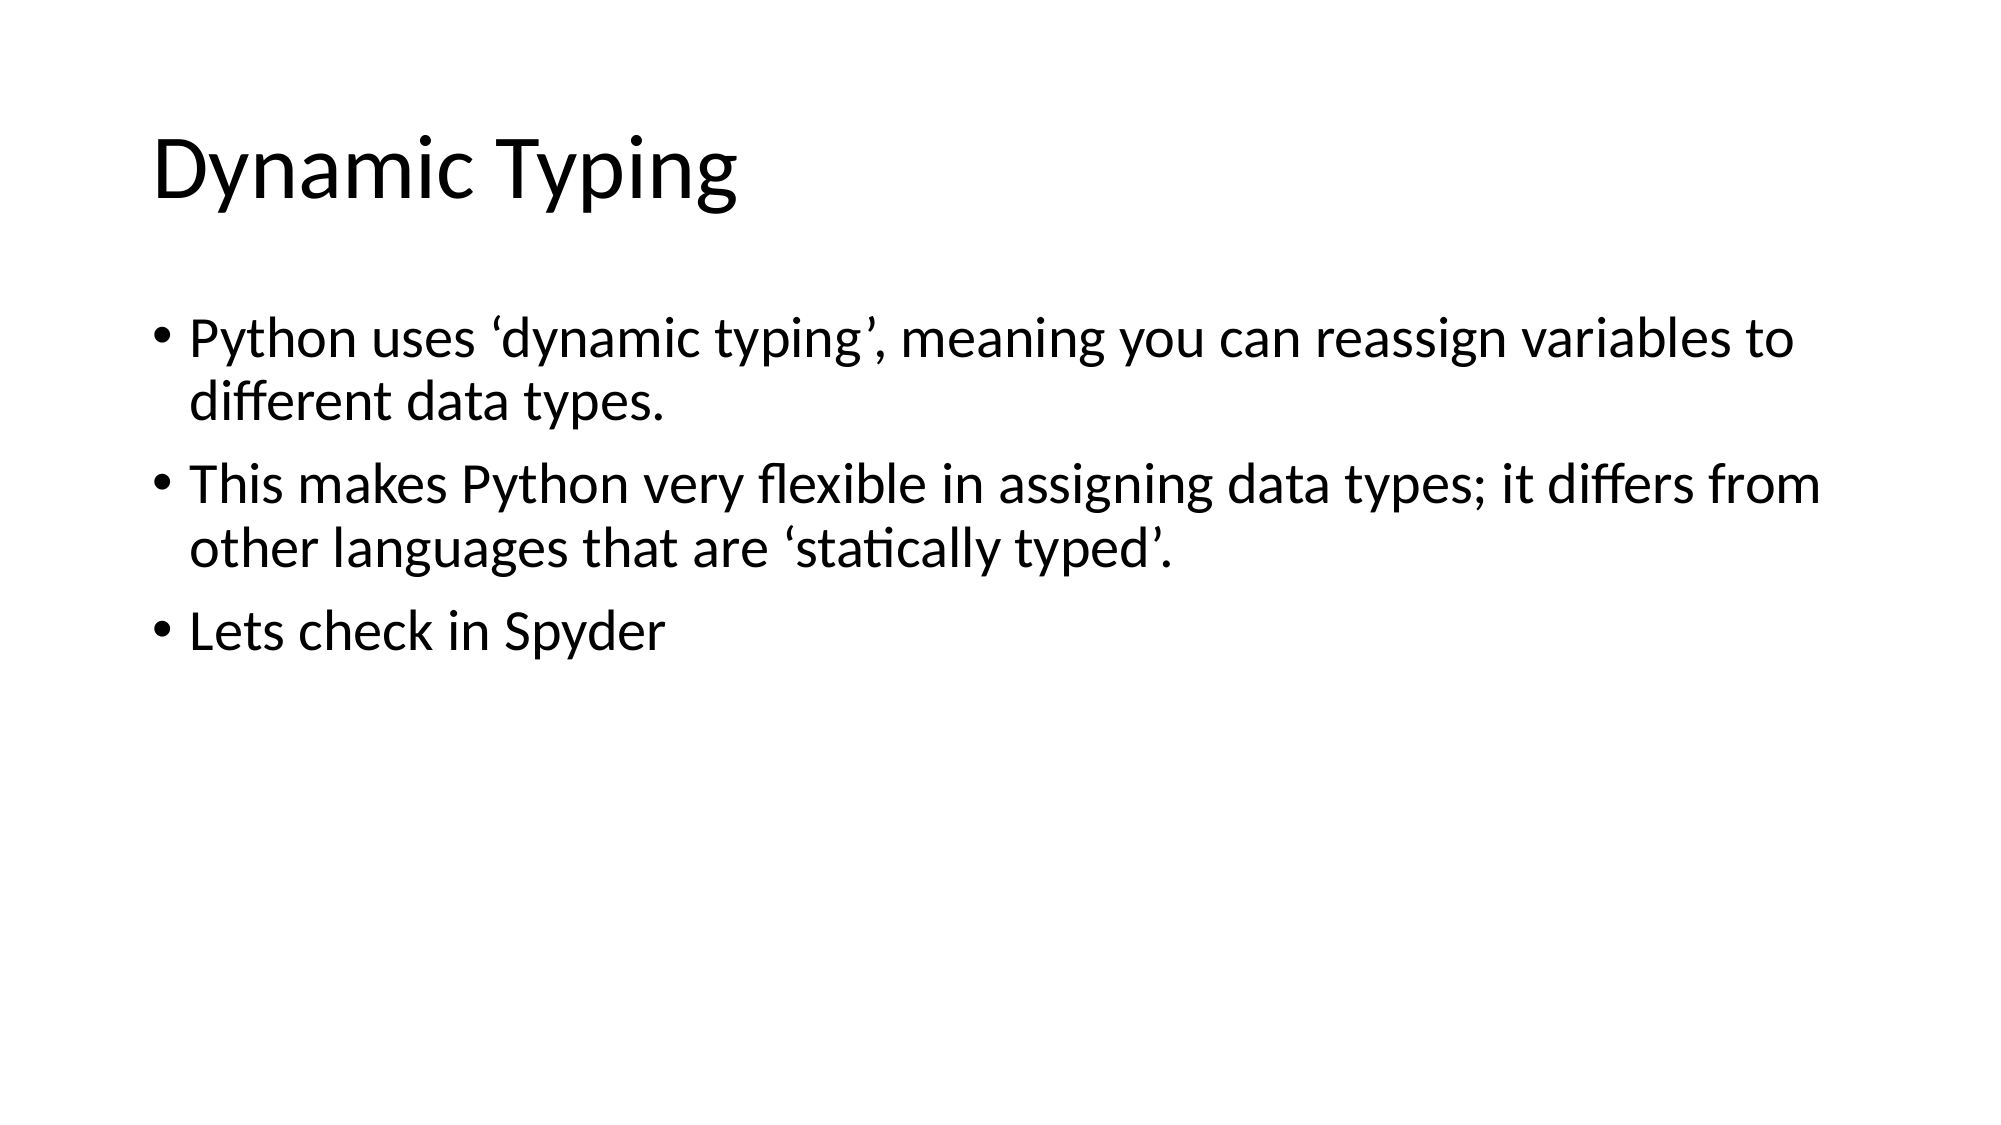

# Dynamic Typing
Python uses ‘dynamic typing’, meaning you can reassign variables to different data types.
This makes Python very flexible in assigning data types; it differs from other languages that are ‘statically typed’.
Lets check in Spyder